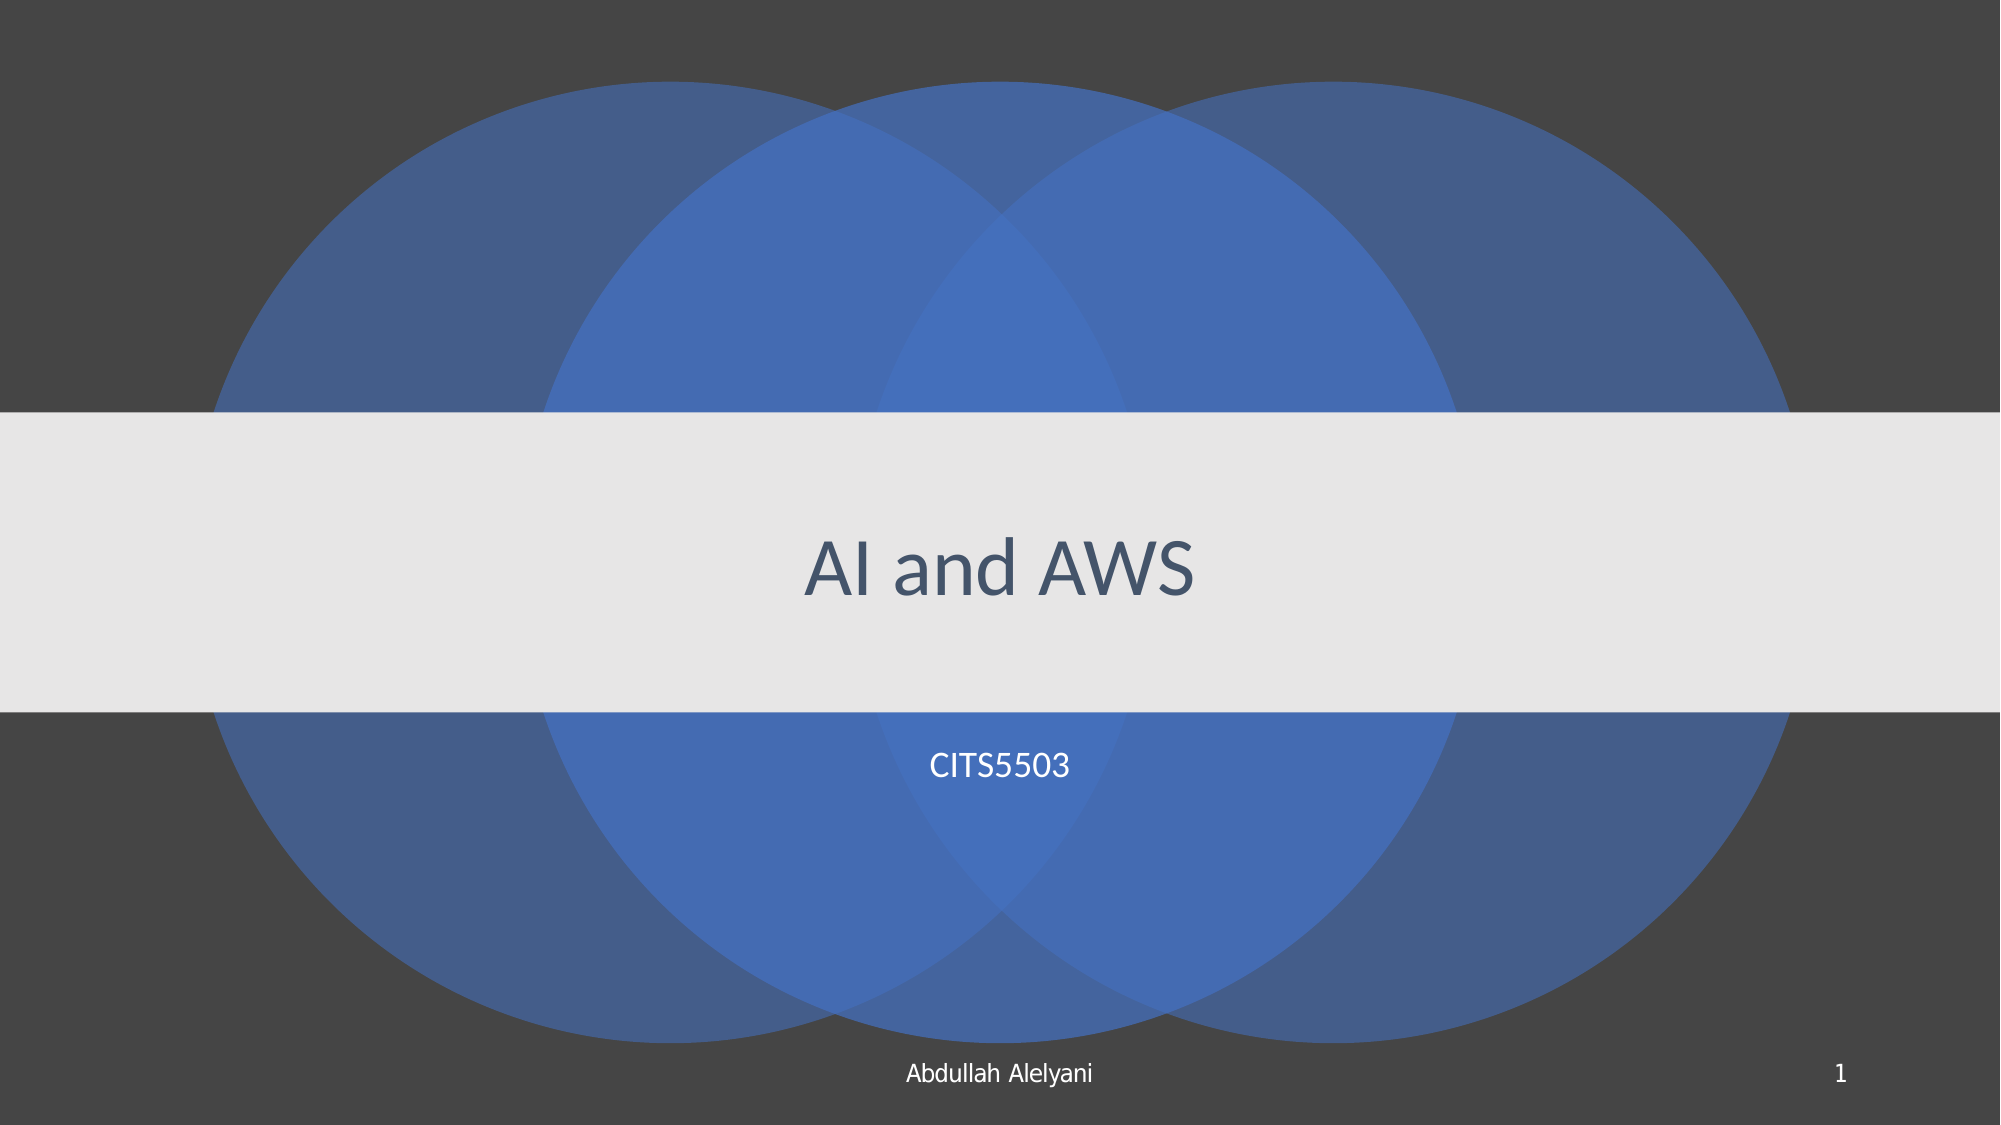

# AI and AWS
CITS5503
Abdullah Alelyani
1